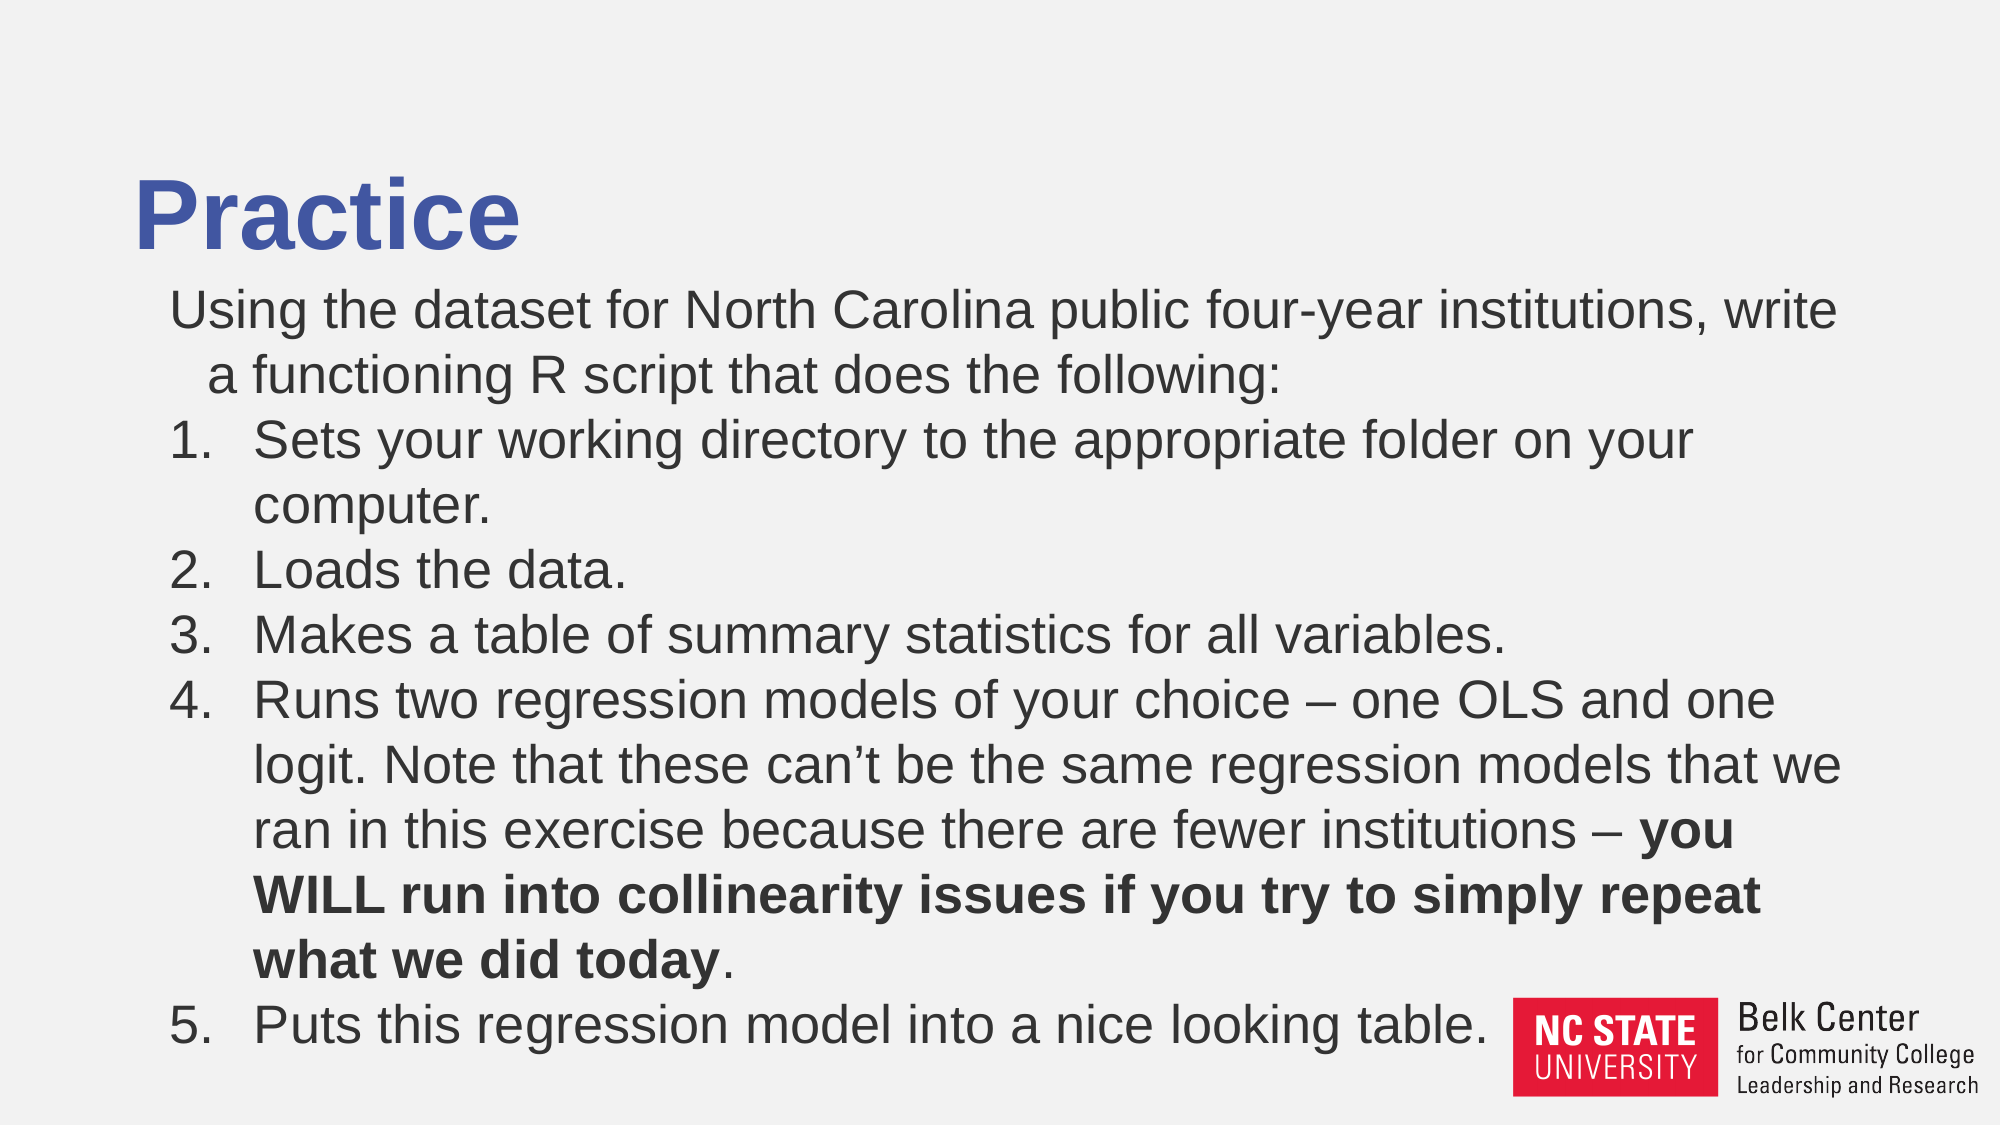

# Practice
Using the dataset for North Carolina public four-year institutions, write a functioning R script that does the following:
Sets your working directory to the appropriate folder on your computer.
Loads the data.
Makes a table of summary statistics for all variables.
Runs two regression models of your choice – one OLS and one logit. Note that these can’t be the same regression models that we ran in this exercise because there are fewer institutions – you WILL run into collinearity issues if you try to simply repeat what we did today.
Puts this regression model into a nice looking table.